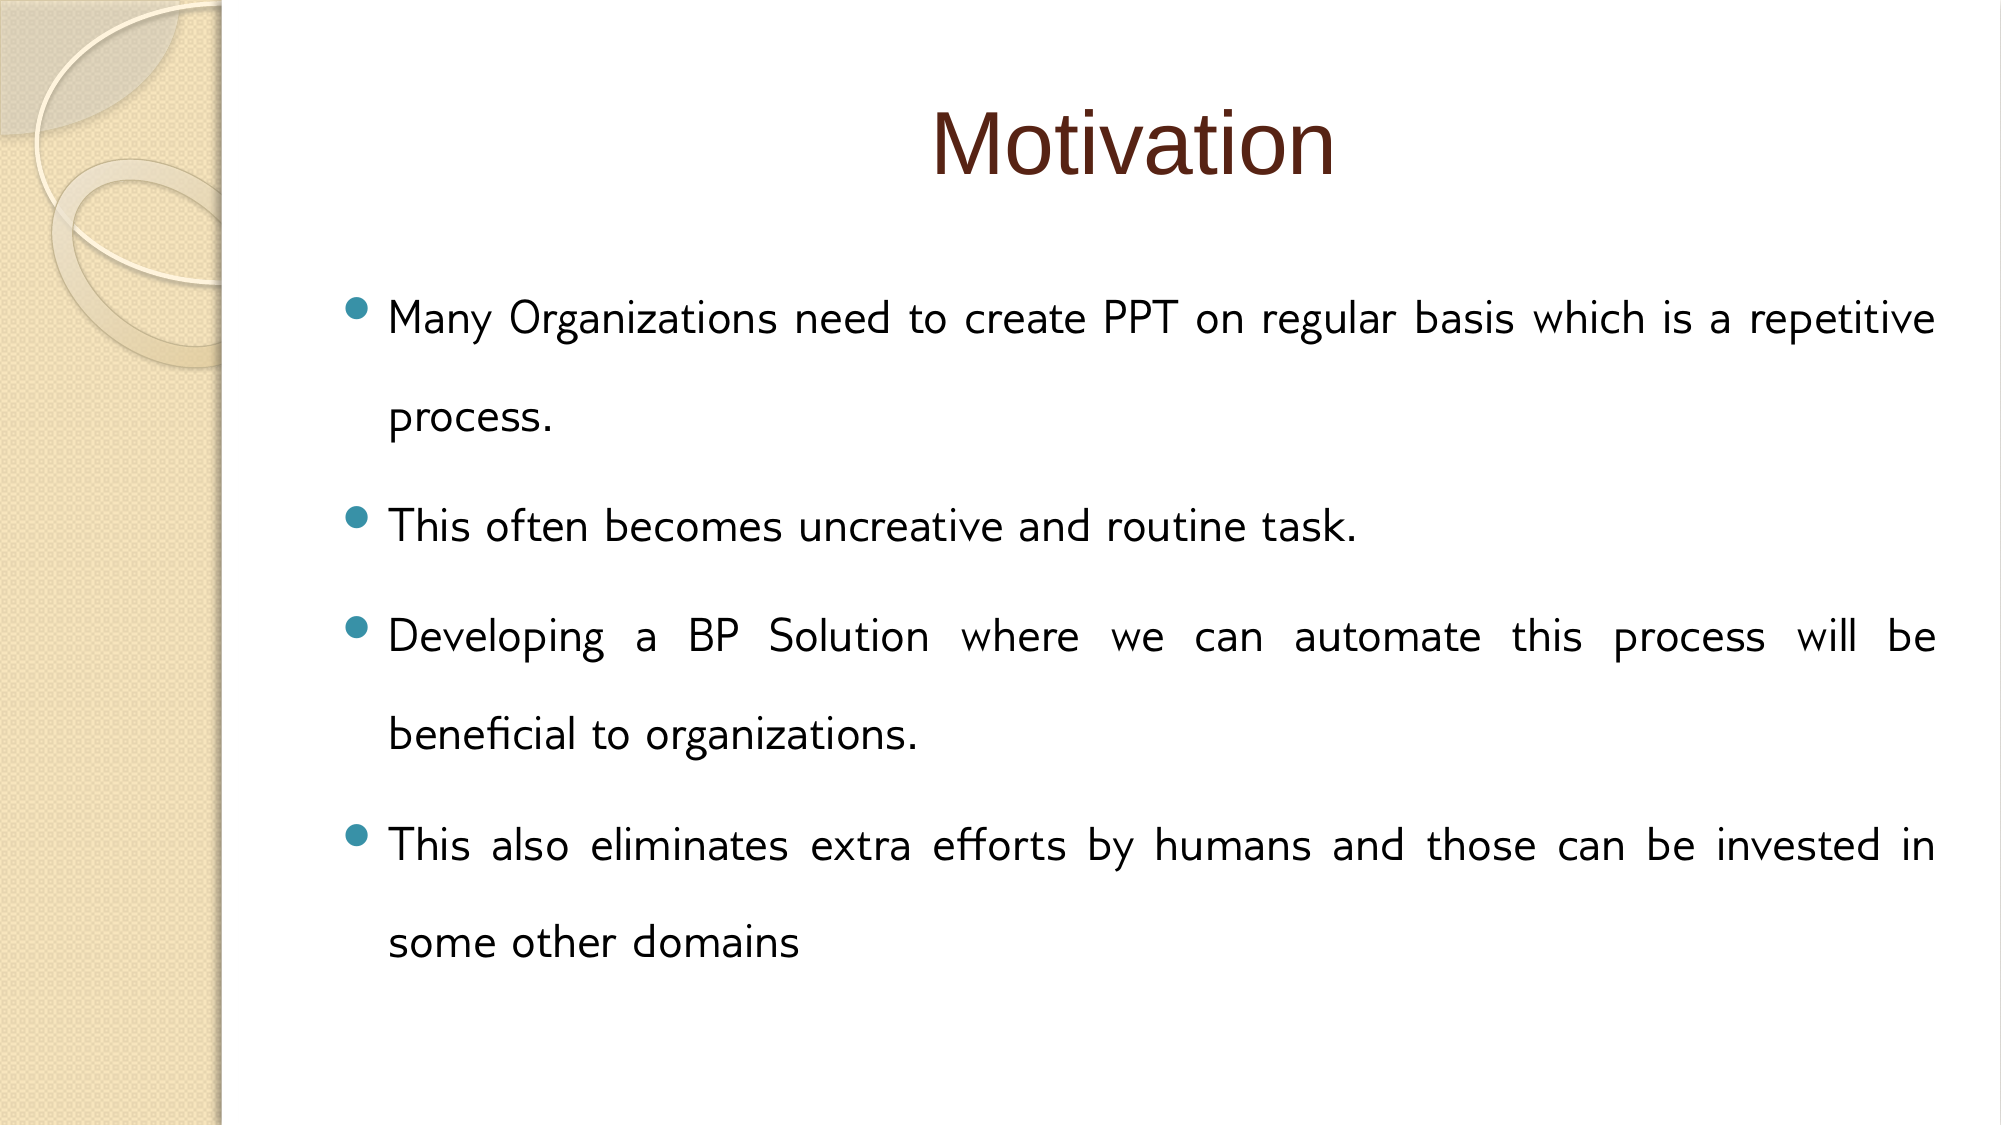

# Motivation
Many Organizations need to create PPT on regular basis which is a repetitive process.
This often becomes uncreative and routine task.
Developing a BP Solution where we can automate this process will be beneficial to organizations.
This also eliminates extra efforts by humans and those can be invested in some other domains